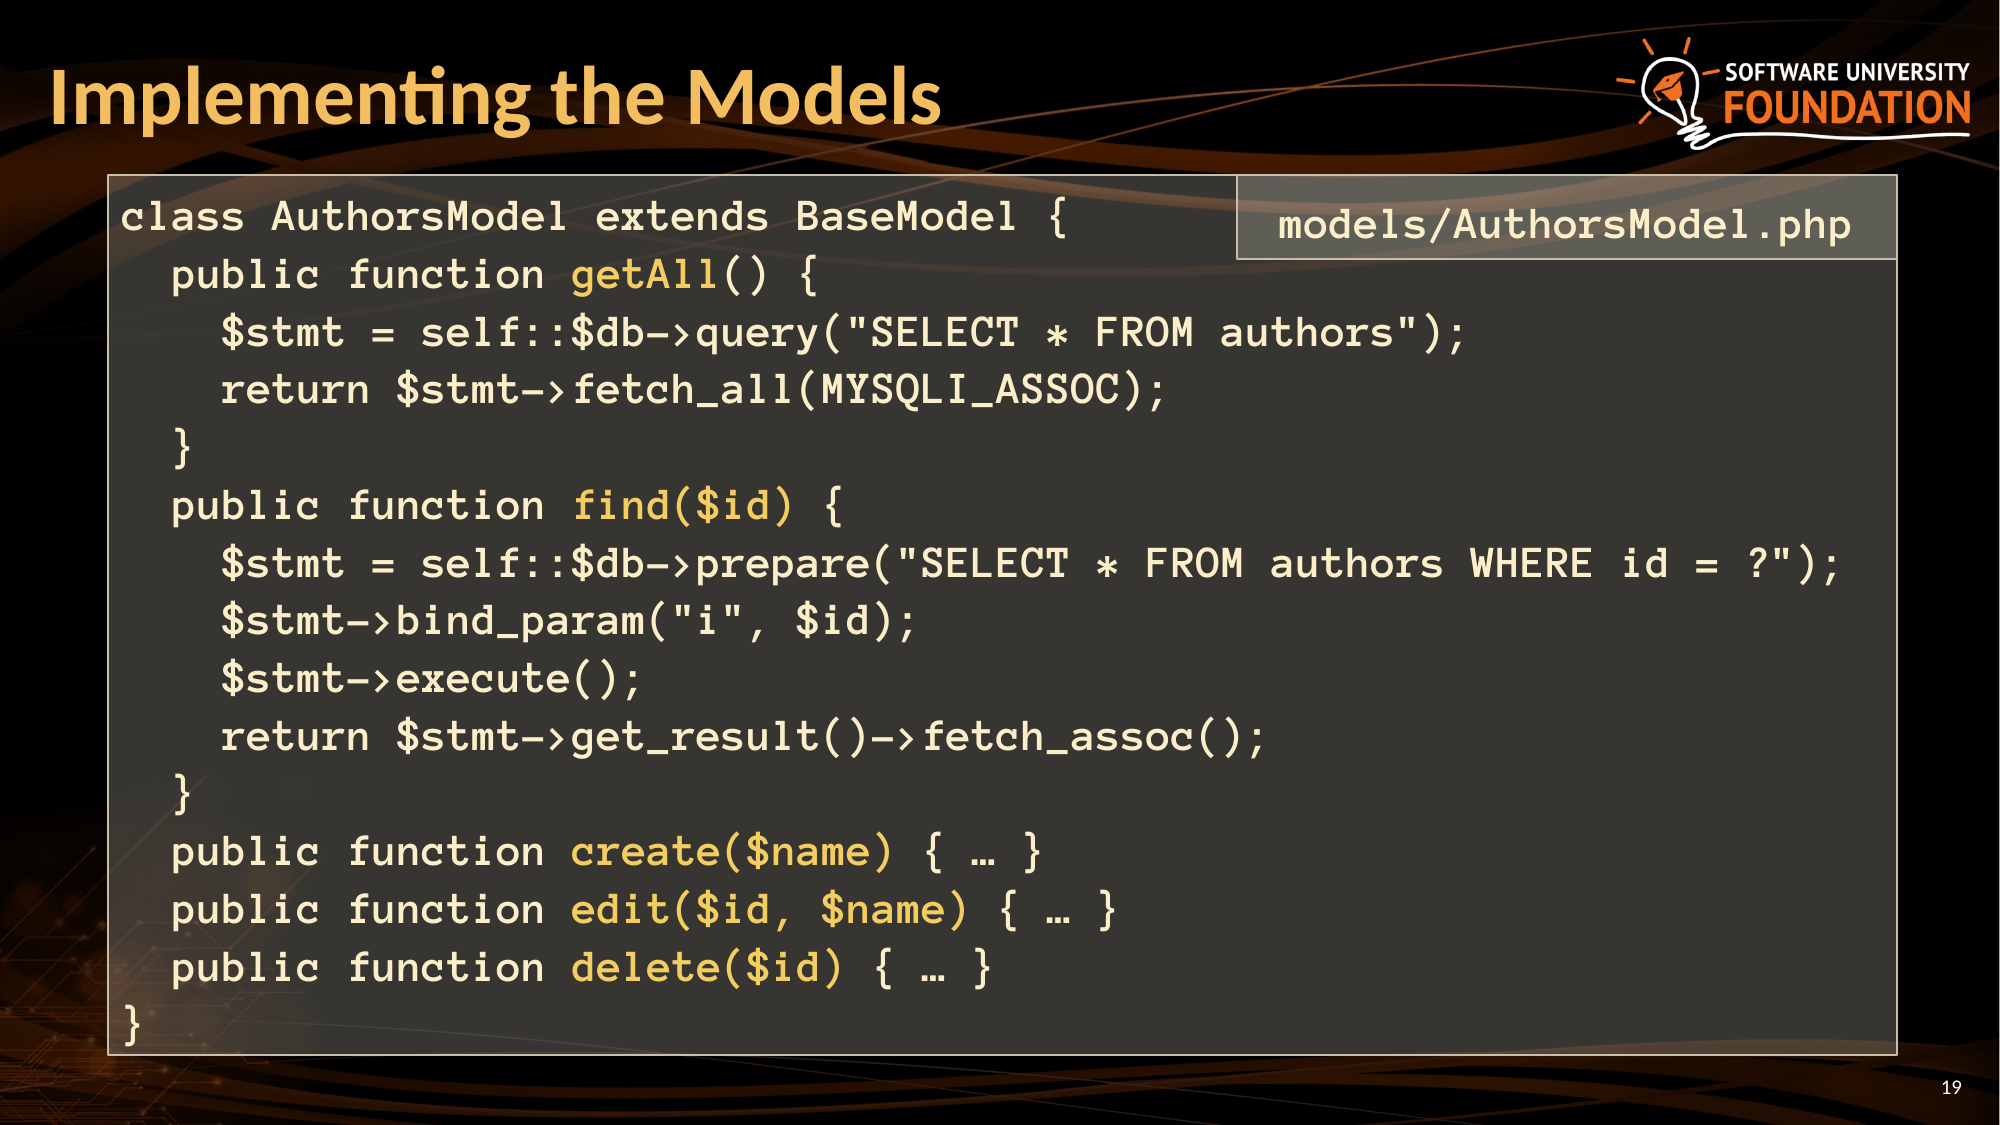

# Implementing the Models
class AuthorsModel extends BaseModel {
  public function getAll() {
    $stmt = self::$db->query("SELECT * FROM authors");
    return $stmt->fetch_all(MYSQLI_ASSOC);
  }
  public function find($id) {
    $stmt = self::$db->prepare("SELECT * FROM authors WHERE id = ?");
    $stmt->bind_param("i", $id);
    $stmt->execute();
    return $stmt->get_result()->fetch_assoc();
  }
  public function create($name) { … }
  public function edit($id, $name) { … }
  public function delete($id) { … }
}
models/AuthorsModel.php
19